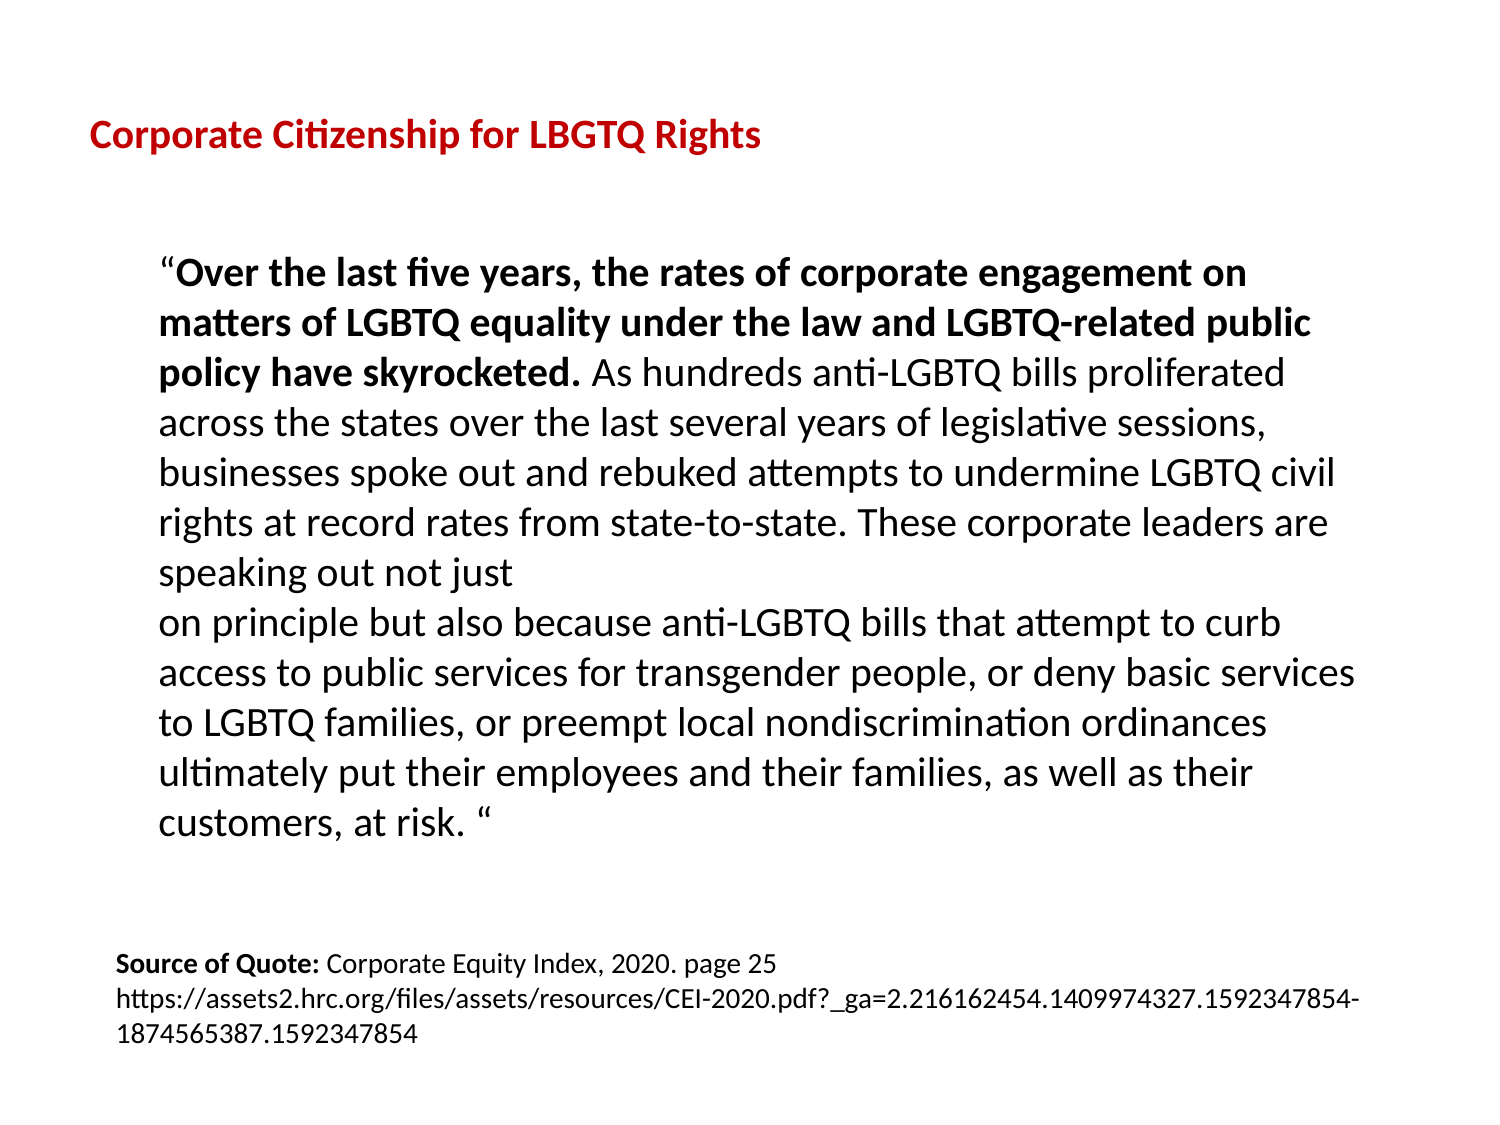

Corporate Citizenship for LBGTQ Rights
“Over the last five years, the rates of corporate engagement on matters of LGBTQ equality under the law and LGBTQ-related public policy have skyrocketed. As hundreds anti-LGBTQ bills proliferated across the states over the last several years of legislative sessions, businesses spoke out and rebuked attempts to undermine LGBTQ civil rights at record rates from state-to-state. These corporate leaders are speaking out not just
on principle but also because anti-LGBTQ bills that attempt to curb access to public services for transgender people, or deny basic services to LGBTQ families, or preempt local nondiscrimination ordinances ultimately put their employees and their families, as well as their
customers, at risk. “
Source of Quote: Corporate Equity Index, 2020. page 25
https://assets2.hrc.org/files/assets/resources/CEI-2020.pdf?_ga=2.216162454.1409974327.1592347854-1874565387.1592347854